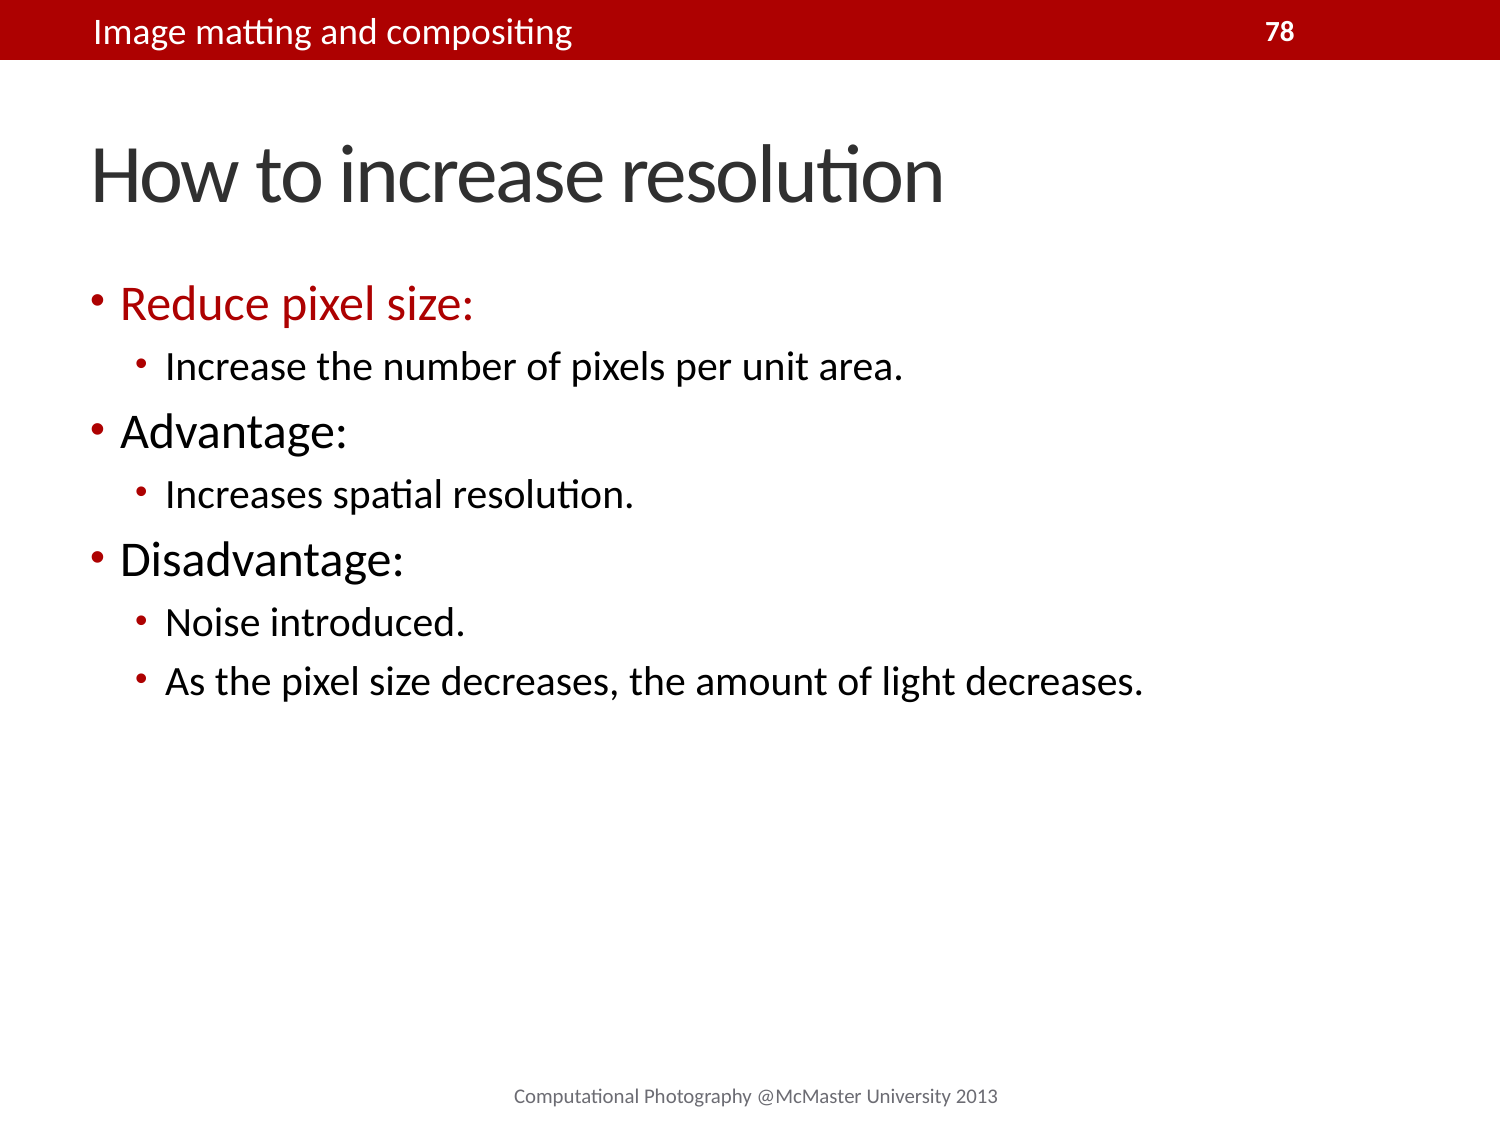

Image matting and compositing
78
# How to increase resolution
Reduce pixel size:
Increase the number of pixels per unit area.
Advantage:
Increases spatial resolution.
Disadvantage:
Noise introduced.
As the pixel size decreases, the amount of light decreases.